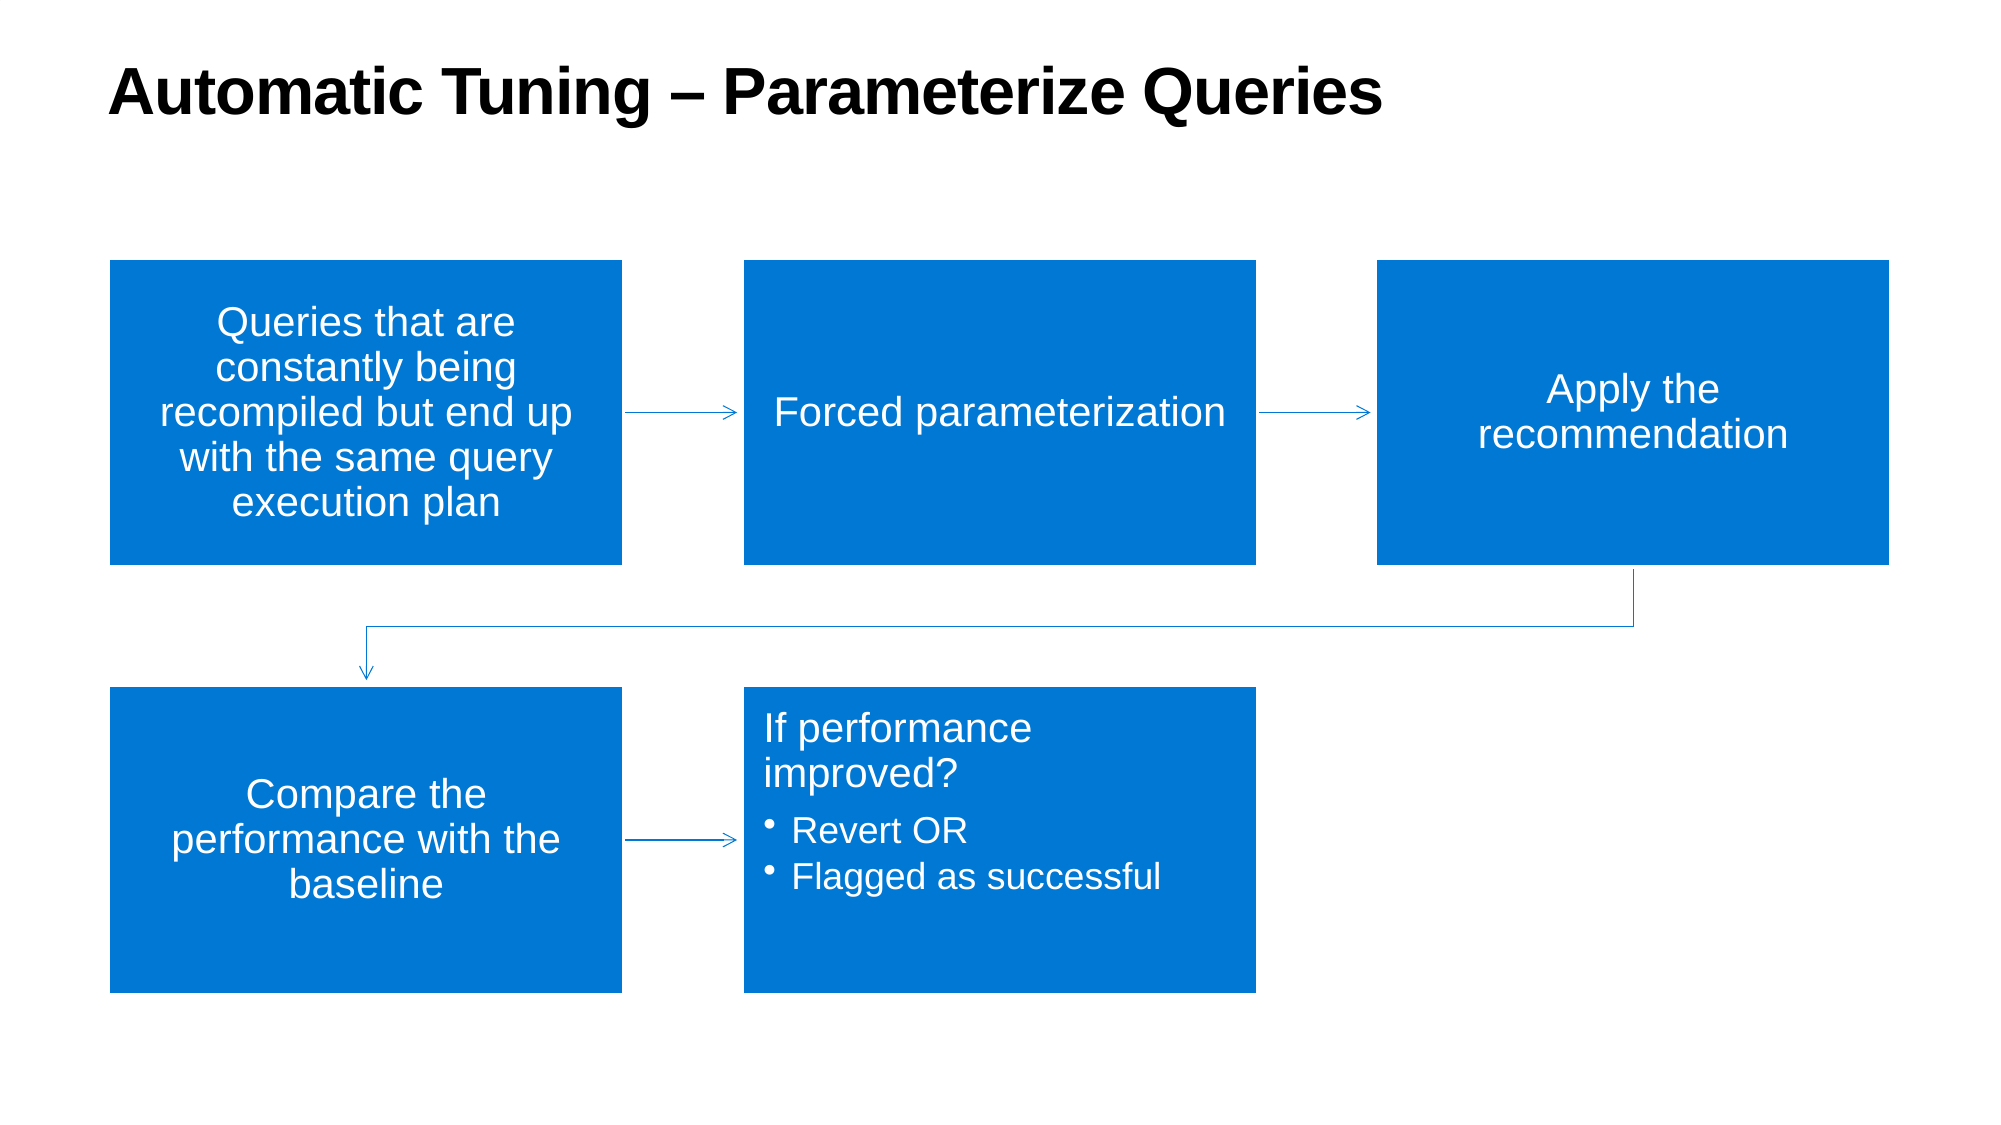

# Automatic Tuning – Parameterize Queries

Queries that are constantly being recompiled but end up with the same query execution plan

Forced parameterization

Apply the recommendation

Compare the performance with the baseline
If performance improved?
Revert OR
Flagged as successful